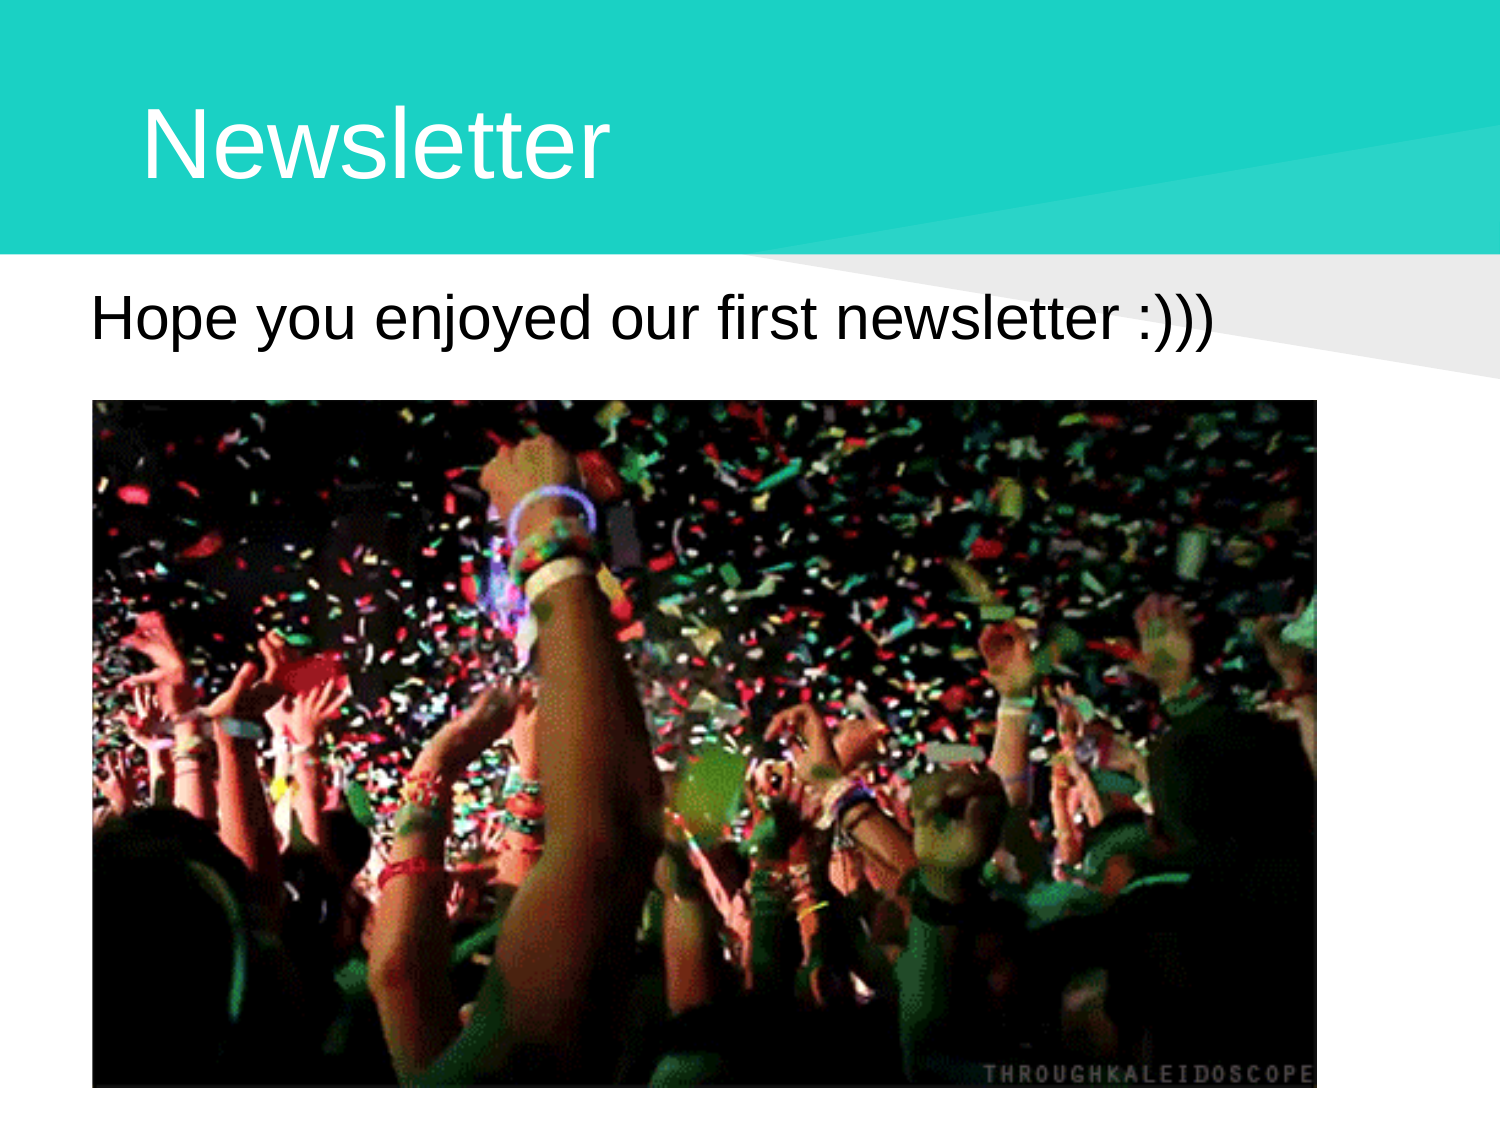

# Newsletter
Hope you enjoyed our first newsletter :)))